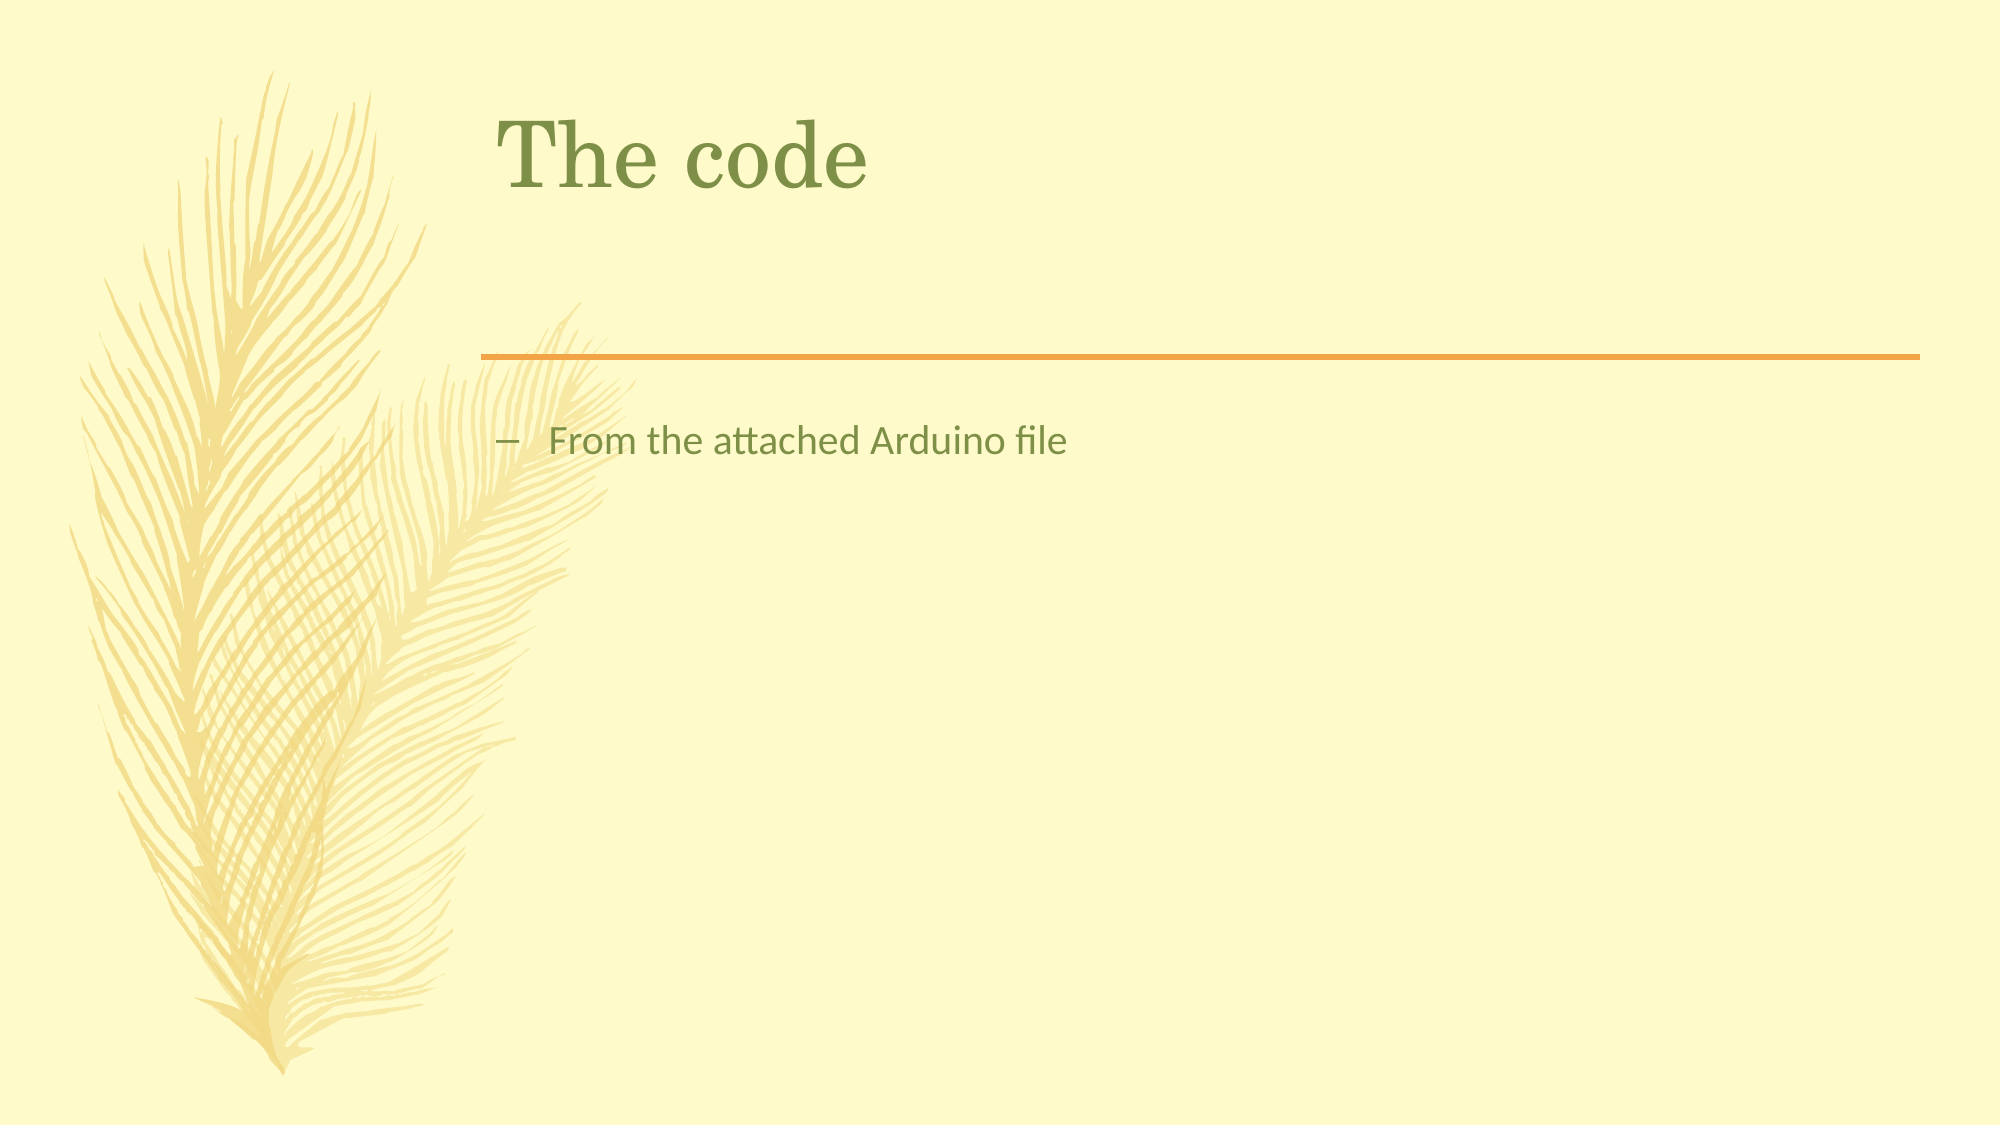

# The code
From the attached Arduino file